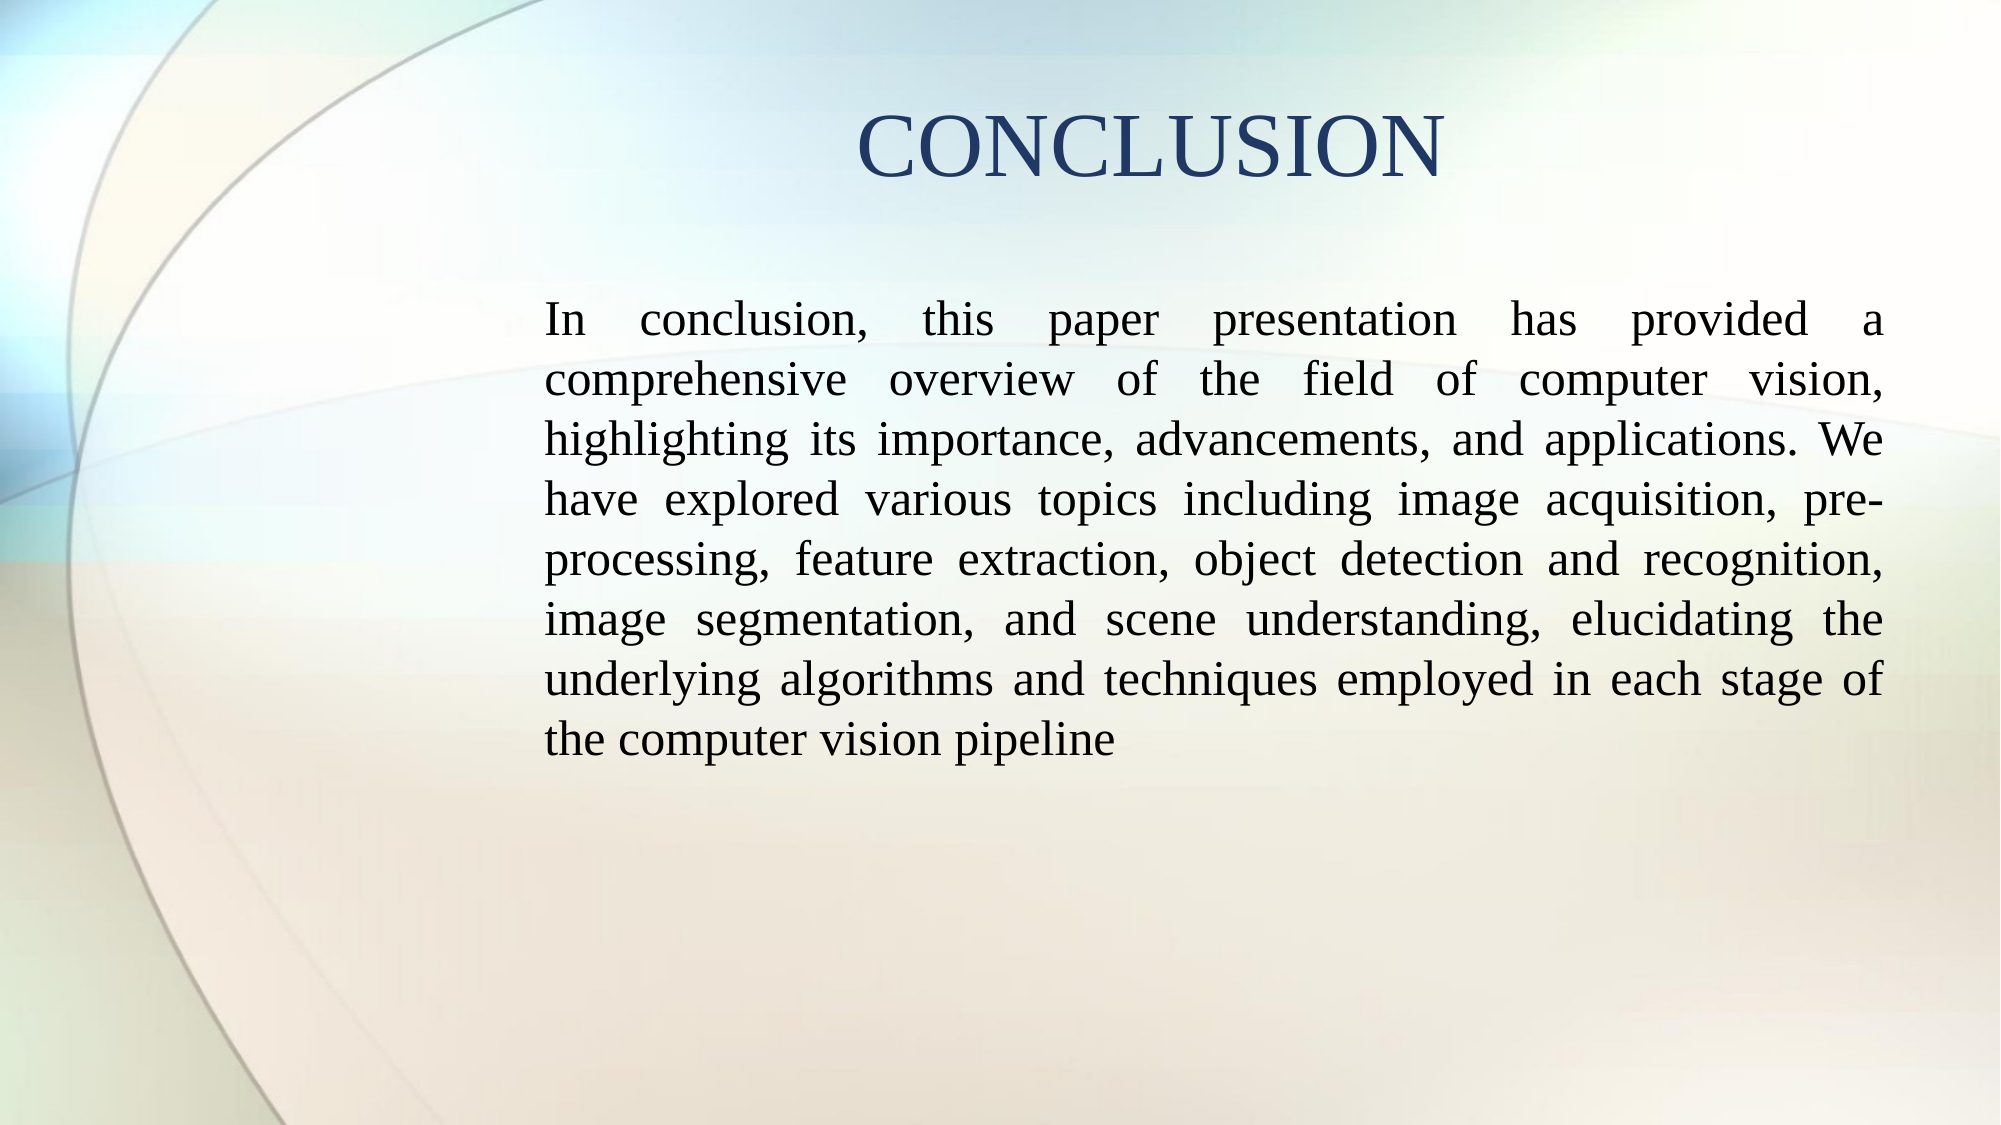

CONCLUSION
In conclusion, this paper presentation has provided a comprehensive overview of the field of computer vision, highlighting its importance, advancements, and applications. We have explored various topics including image acquisition, pre-processing, feature extraction, object detection and recognition, image segmentation, and scene understanding, elucidating the underlying algorithms and techniques employed in each stage of the computer vision pipeline